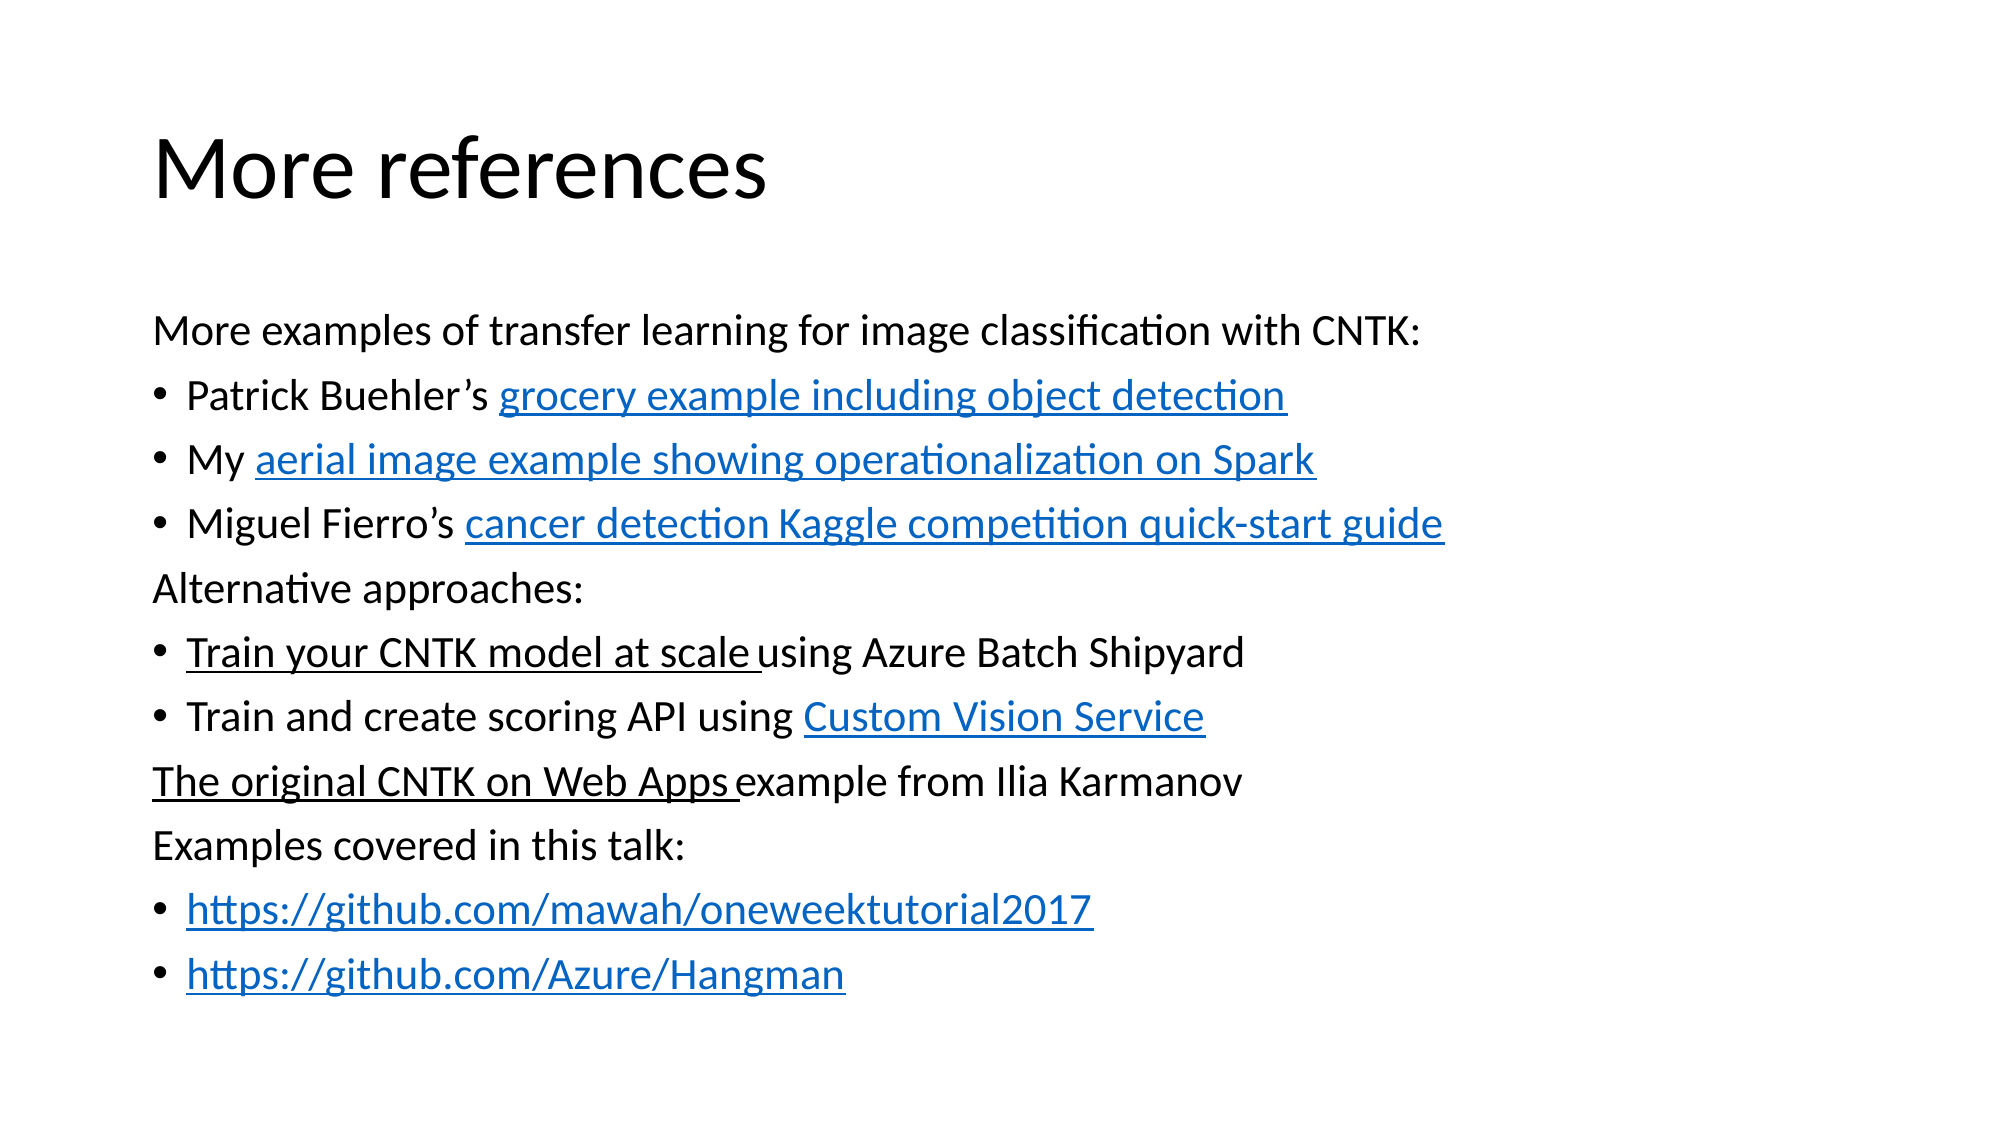

# More references
More examples of transfer learning for image classification with CNTK:
Patrick Buehler’s grocery example including object detection
My aerial image example showing operationalization on Spark
Miguel Fierro’s cancer detection Kaggle competition quick-start guide
Alternative approaches:
Train your CNTK model at scale using Azure Batch Shipyard
Train and create scoring API using Custom Vision Service
The original CNTK on Web Apps example from Ilia Karmanov
Examples covered in this talk:
https://github.com/mawah/oneweektutorial2017
https://github.com/Azure/Hangman